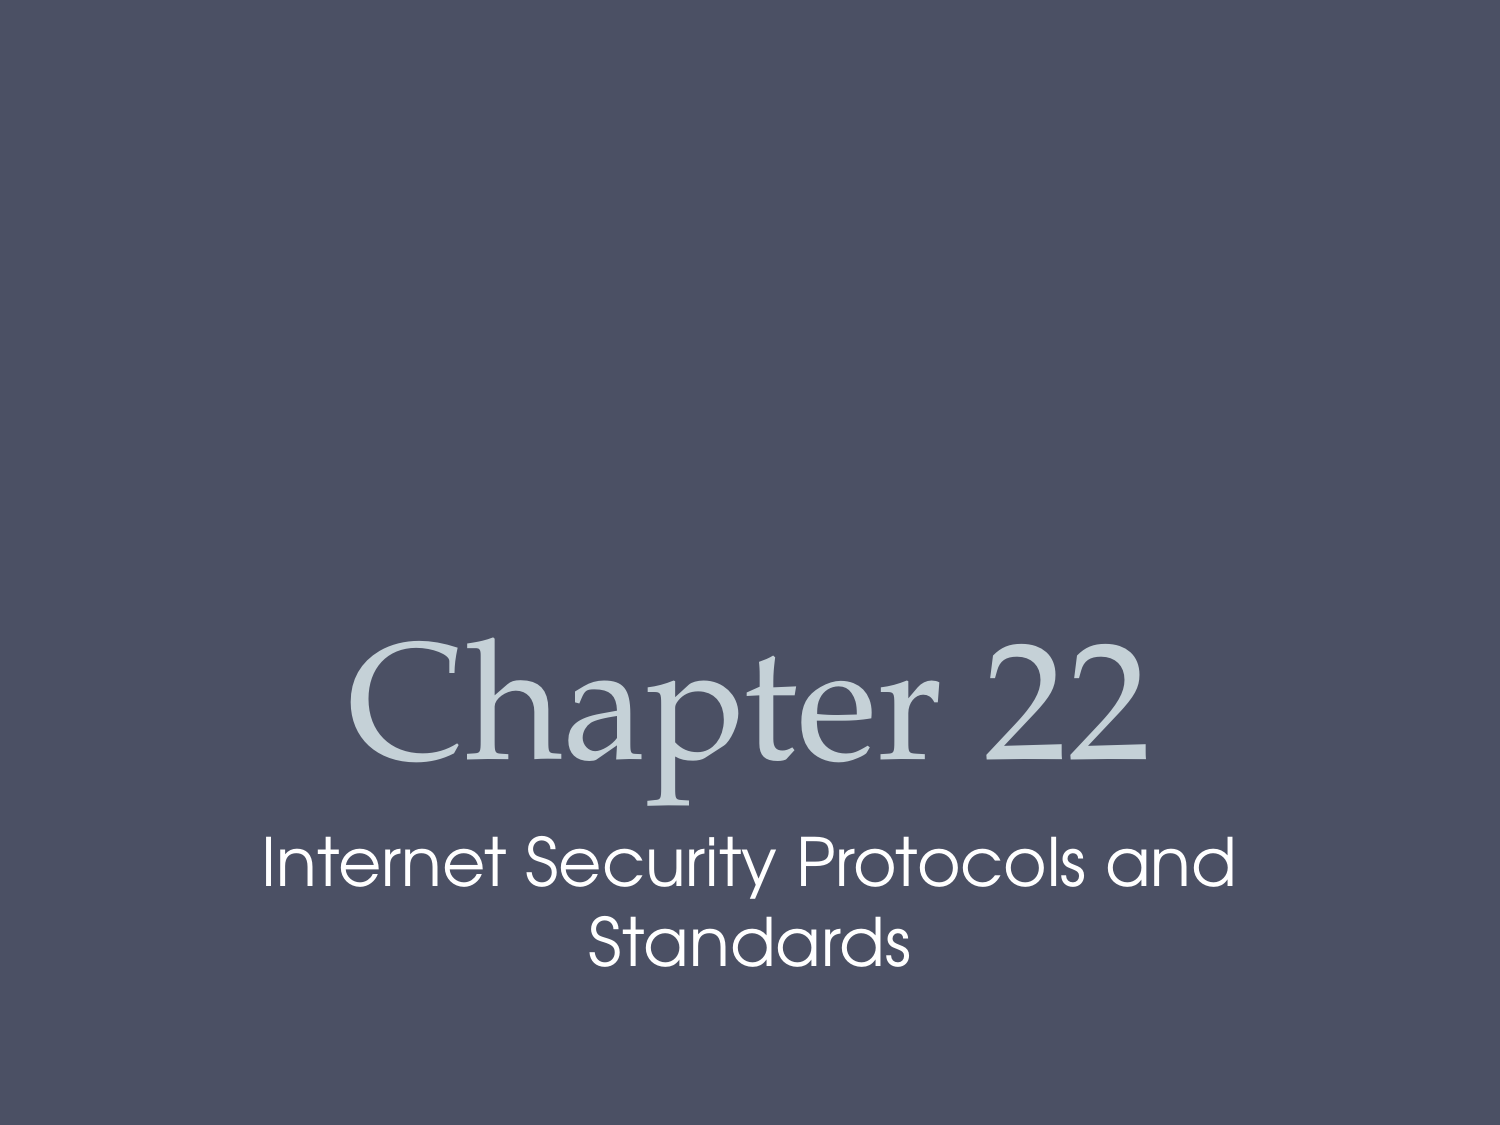

# Chapter 22
Internet Security Protocols and Standards